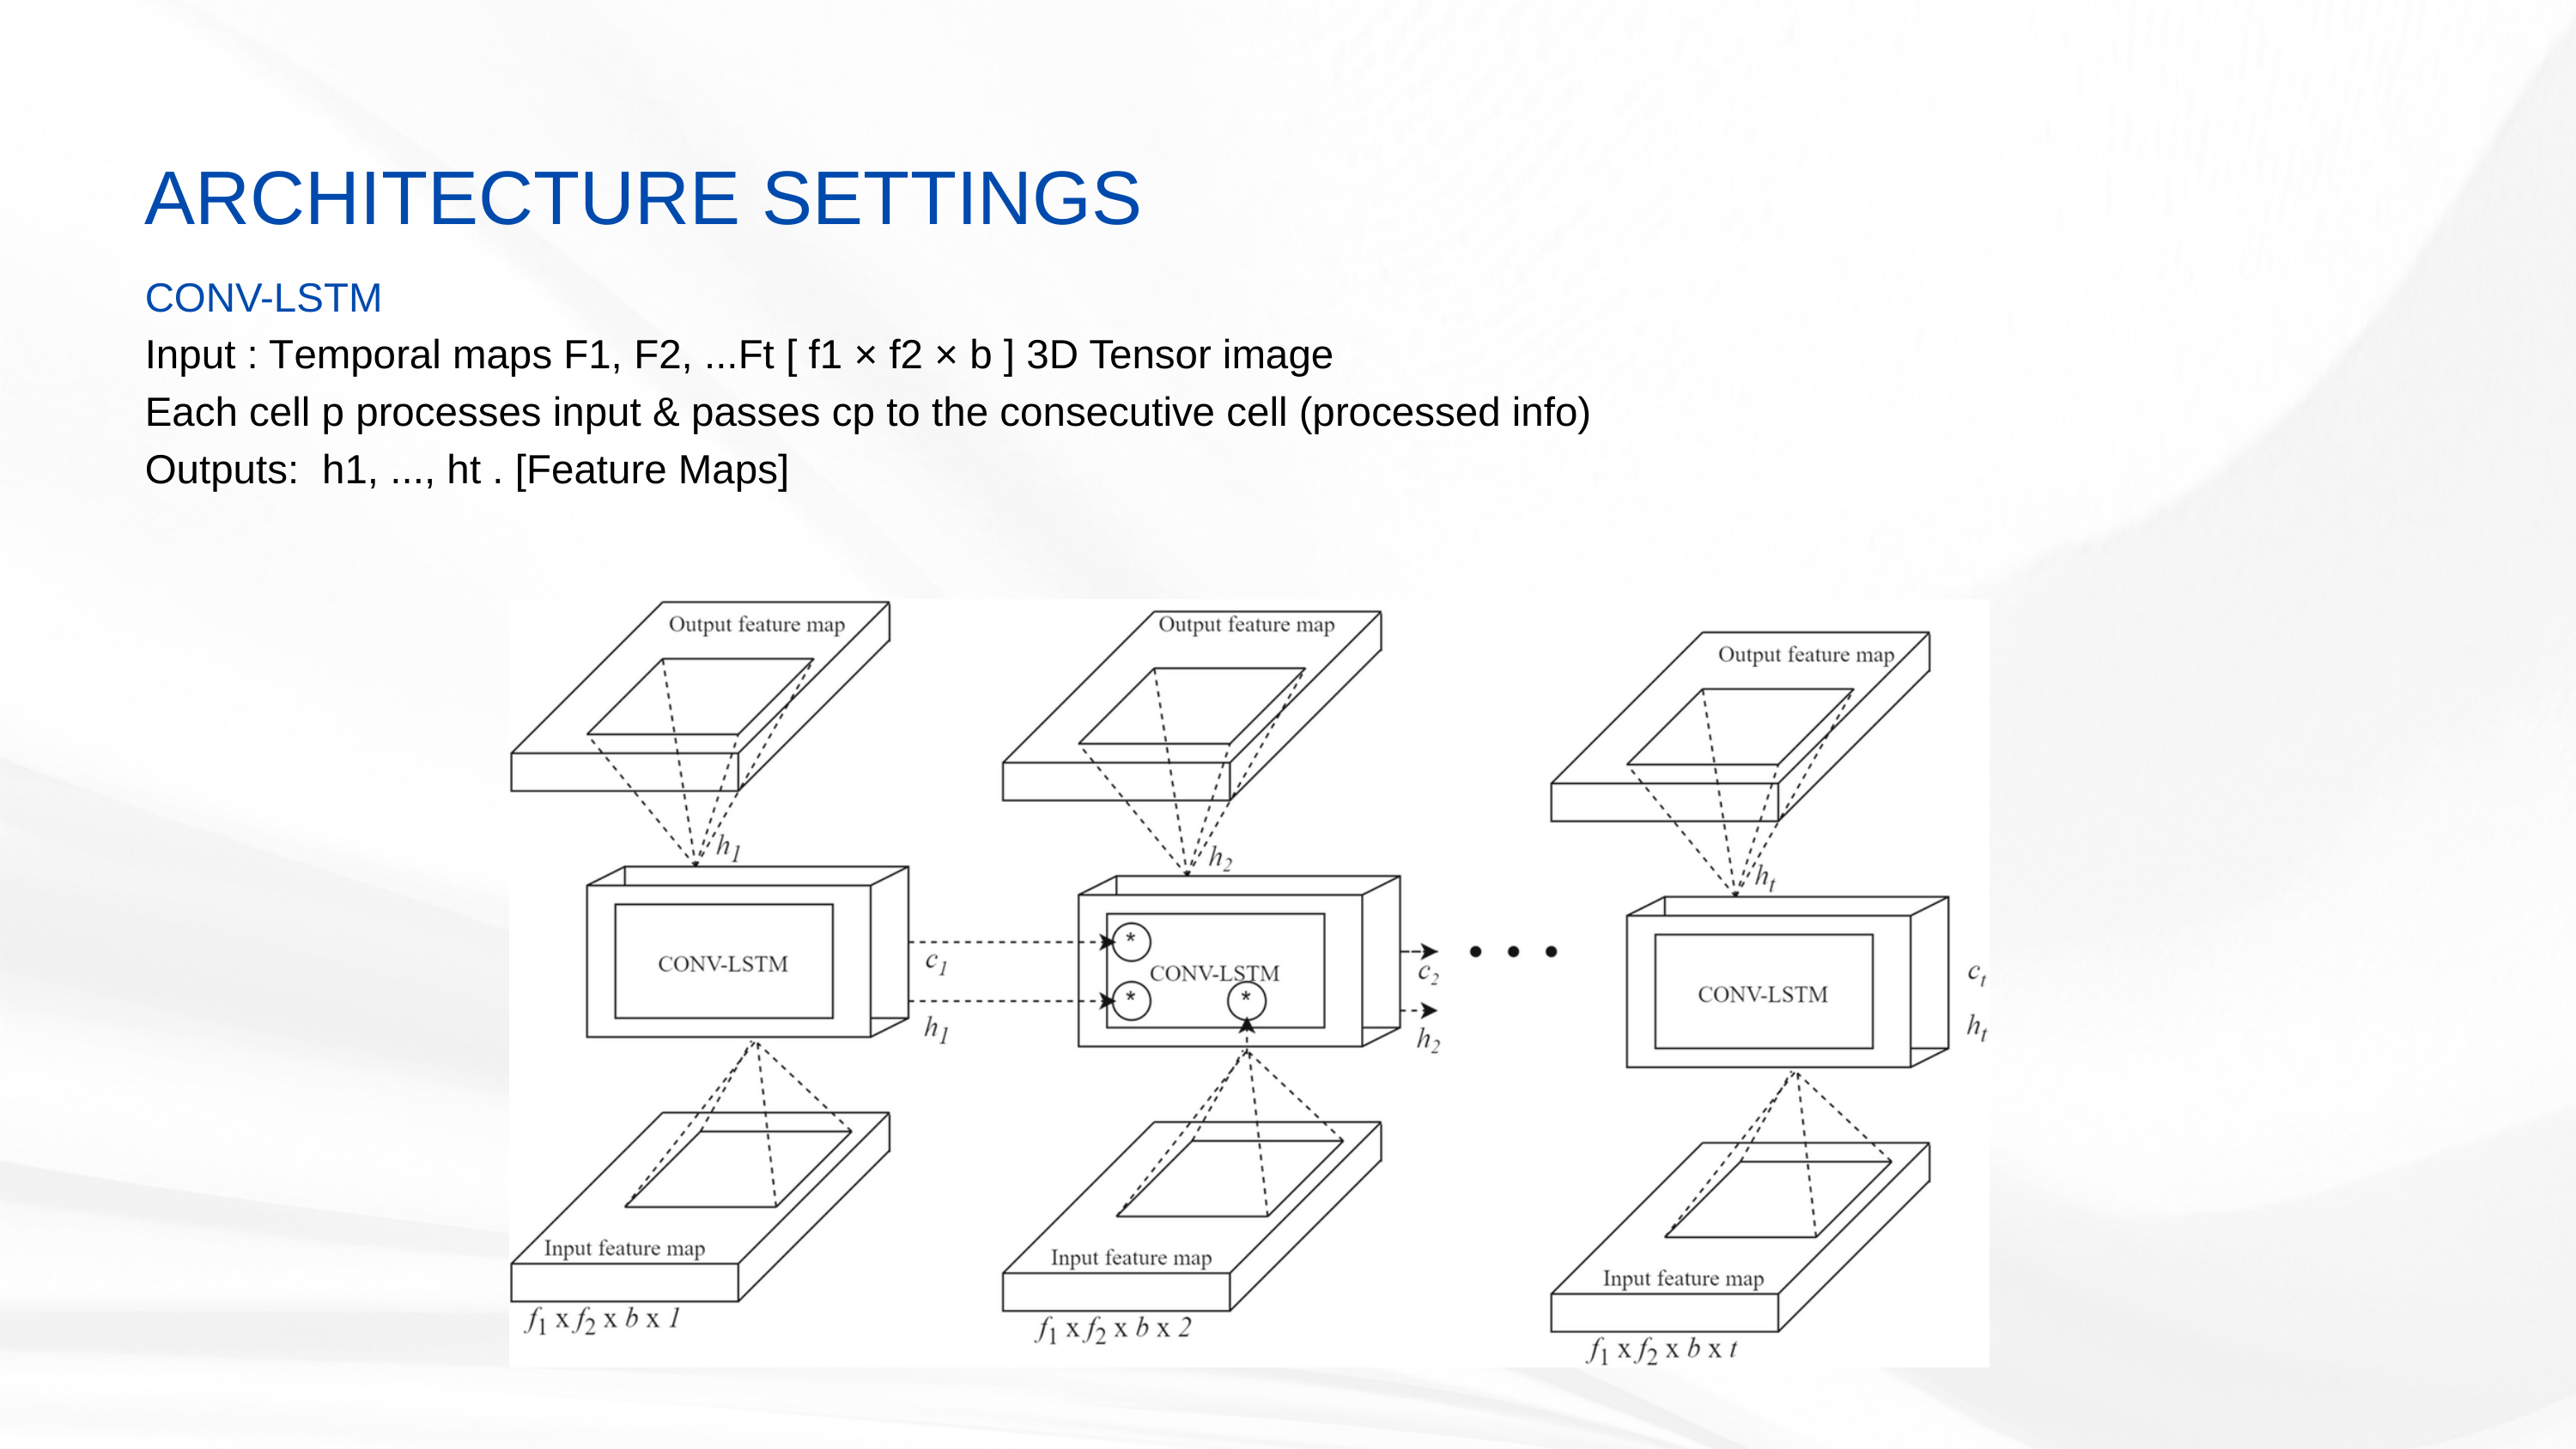

ARCHITECTURE SETTINGS
CONV-LSTM
Input : Temporal maps F1, F2, ...Ft [ f1 × f2 × b ] 3D Tensor image
Each cell p processes input & passes cp to the consecutive cell (processed info)
Outputs:  h1, ..., ht . [Feature Maps]